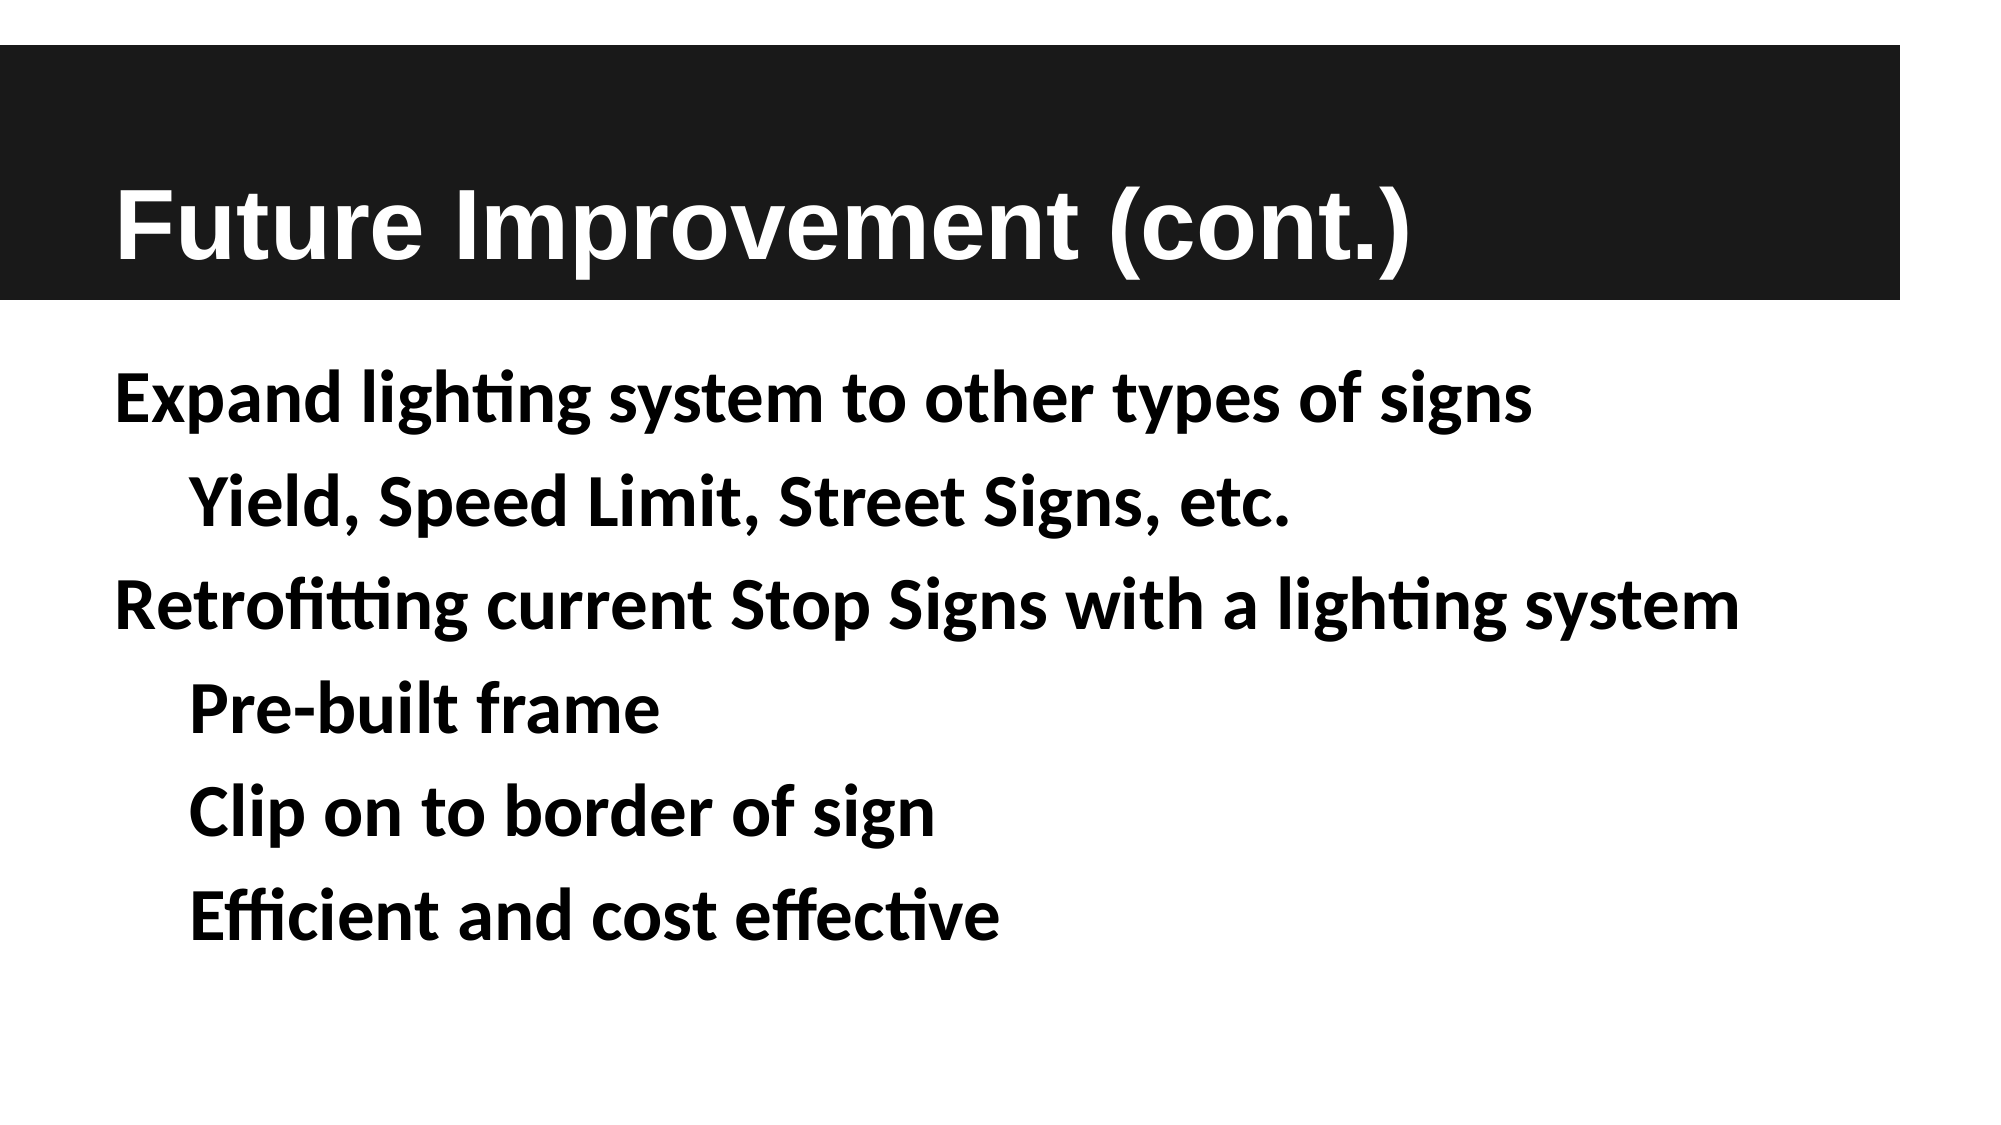

# Future Improvement (cont.)
Expand lighting system to other types of signs
Yield, Speed Limit, Street Signs, etc.
Retrofitting current Stop Signs with a lighting system
Pre-built frame
Clip on to border of sign
Efficient and cost effective